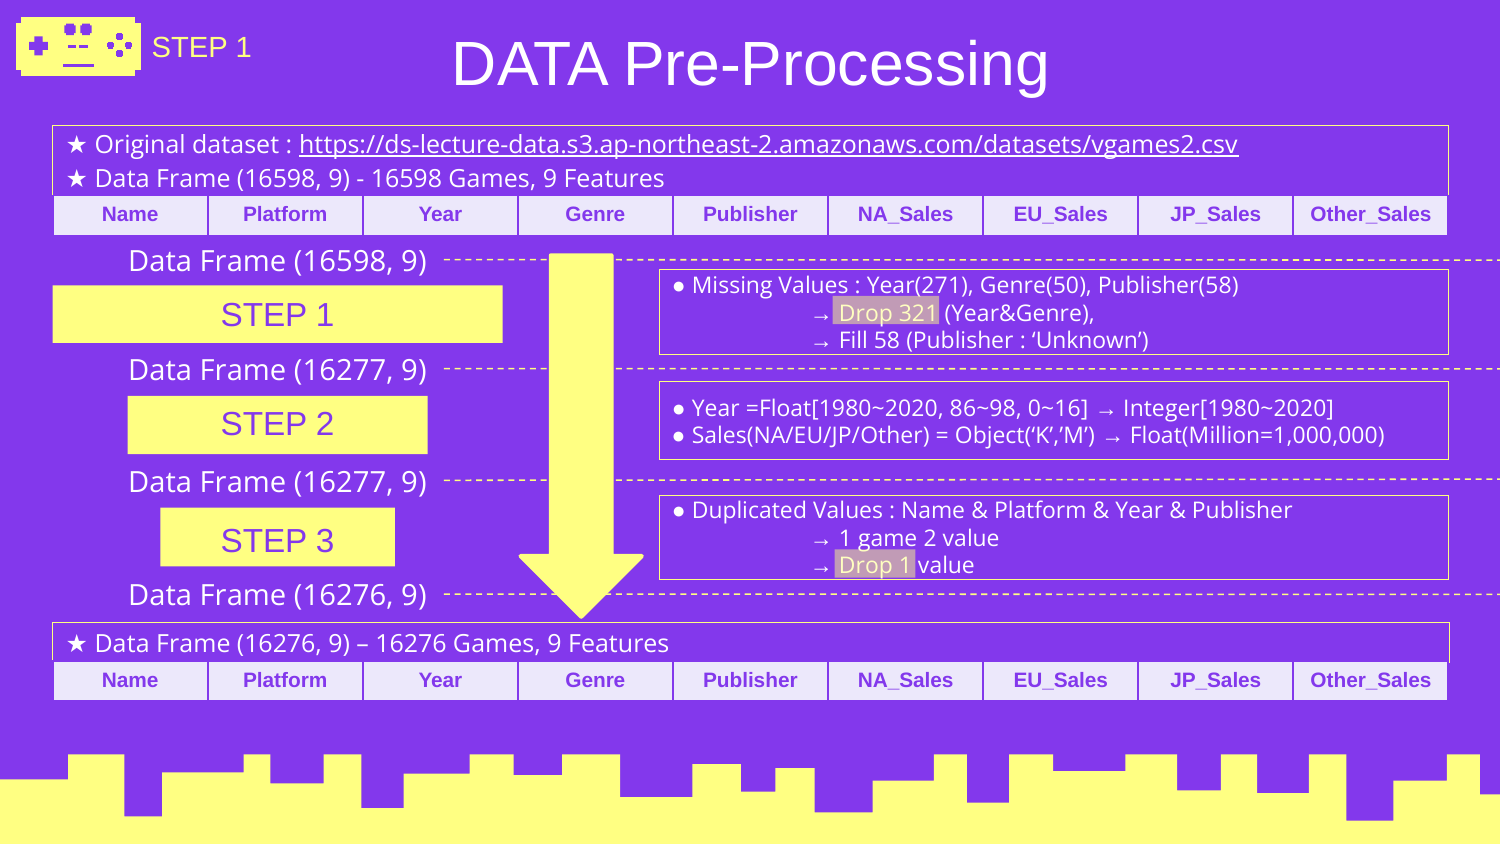

STEP 1
# DATA Pre-Processing
  ★ Original dataset : https://ds-lecture-data.s3.ap-northeast-2.amazonaws.com/datasets/vgames2.csv
  ★ Data Frame (16598, 9) - 16598 Games, 9 Features
| Name | Platform | Year | Genre | Publisher | NA\_Sales | EU\_Sales | JP\_Sales | Other\_Sales |
| --- | --- | --- | --- | --- | --- | --- | --- | --- |
Data Frame (16598, 9)

  ● Missing Values : Year(271), Genre(50), Publisher(58)
	→ Drop 321 (Year&Genre),
	→ Fill 58 (Publisher : ‘Unknown’)
STEP 1

Data Frame (16277, 9)
  ● Year =Float[1980~2020, 86~98, 0~16] → Integer[1980~2020]
  ● Sales(NA/EU/JP/Other) = Object(‘K’,’M’) → Float(Million=1,000,000)
STEP 2

Data Frame (16277, 9)
  ● Duplicated Values : Name & Platform & Year & Publisher
  	→ 1 game 2 value
	→ Drop 1 value
STEP 3

Data Frame (16276, 9)
  ★ Data Frame (16276, 9) – 16276 Games, 9 Features
| Name | Platform | Year | Genre | Publisher | NA\_Sales | EU\_Sales | JP\_Sales | Other\_Sales |
| --- | --- | --- | --- | --- | --- | --- | --- | --- |